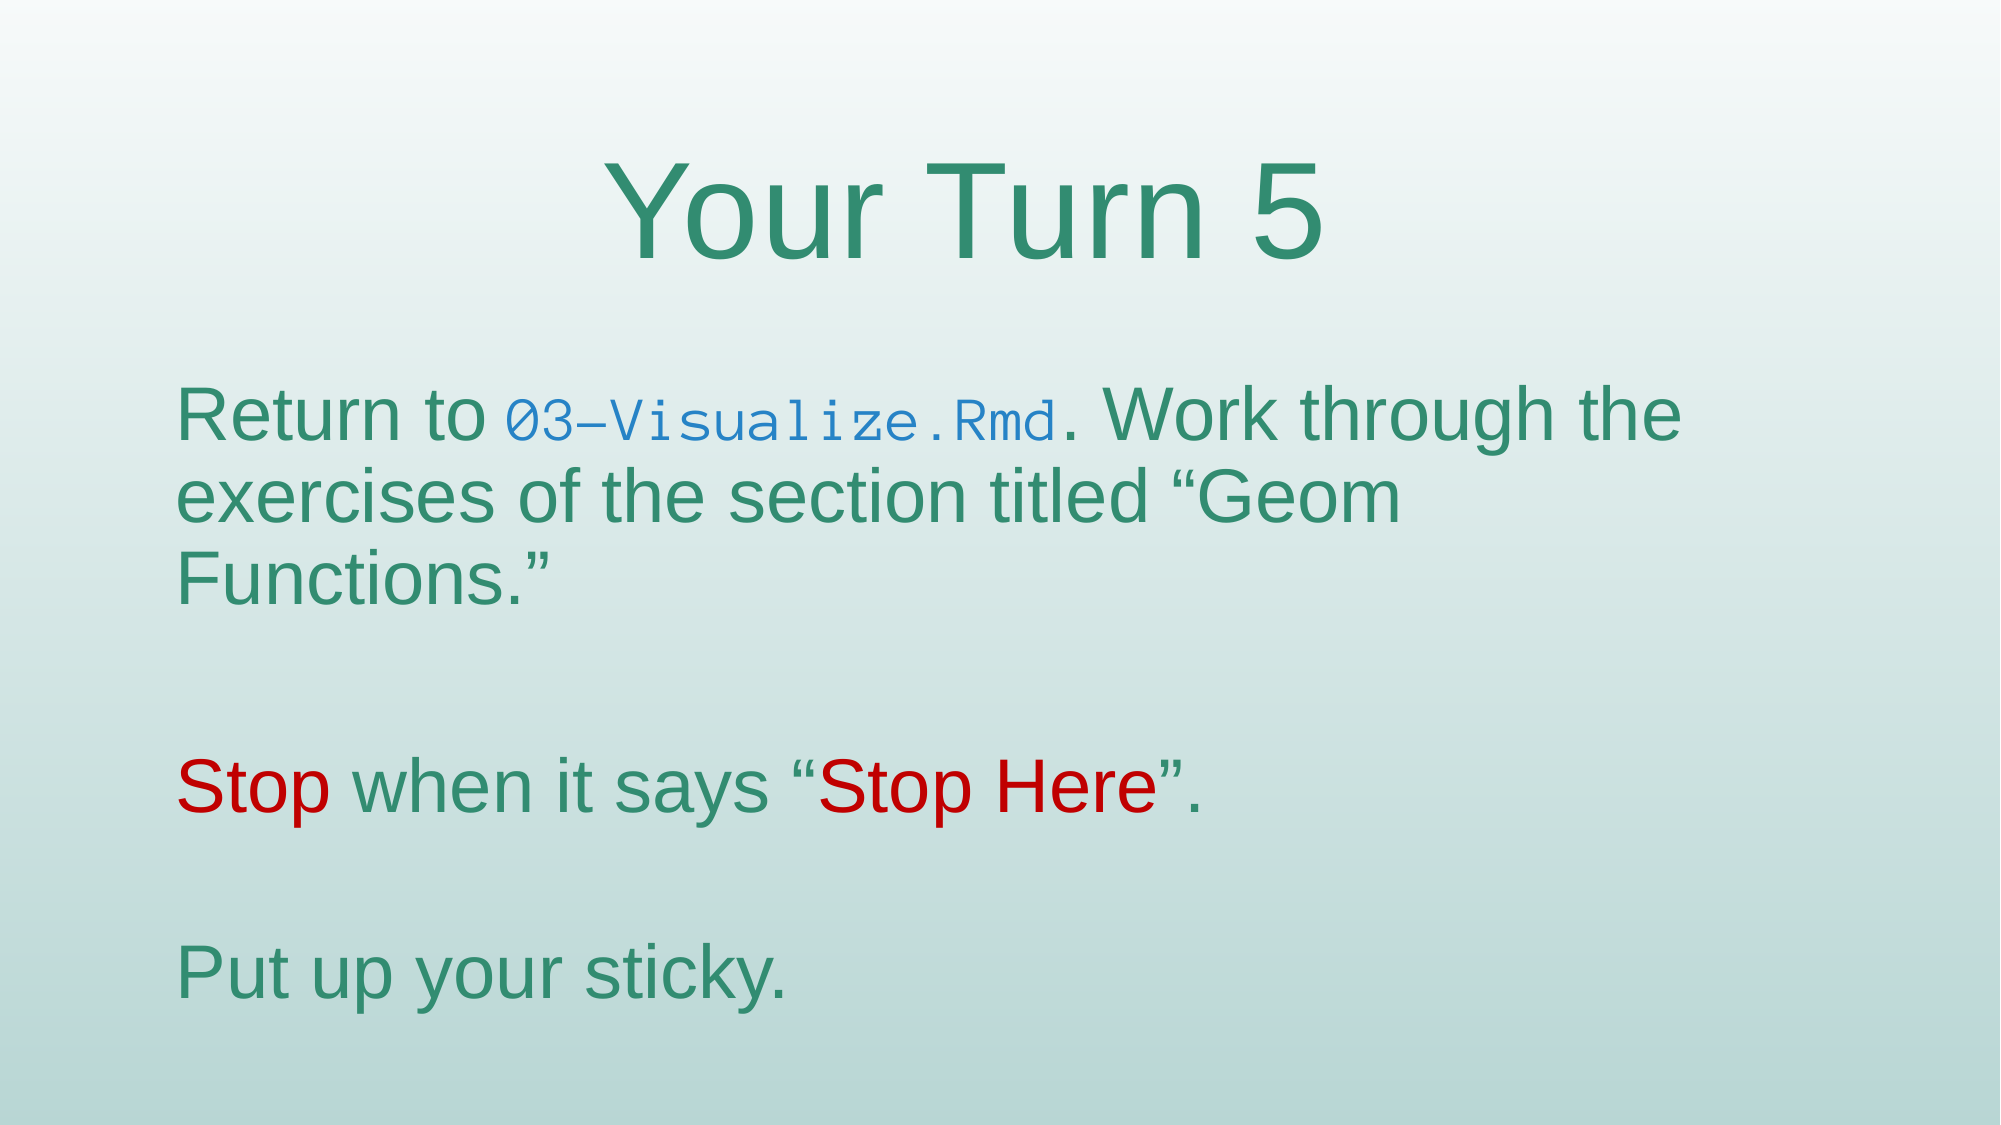

# Your Turn 5
Return to 03-Visualize.Rmd. Work through the exercises of the section titled “Geom Functions.”

Stop when it says “Stop Here”.
Put up your sticky.